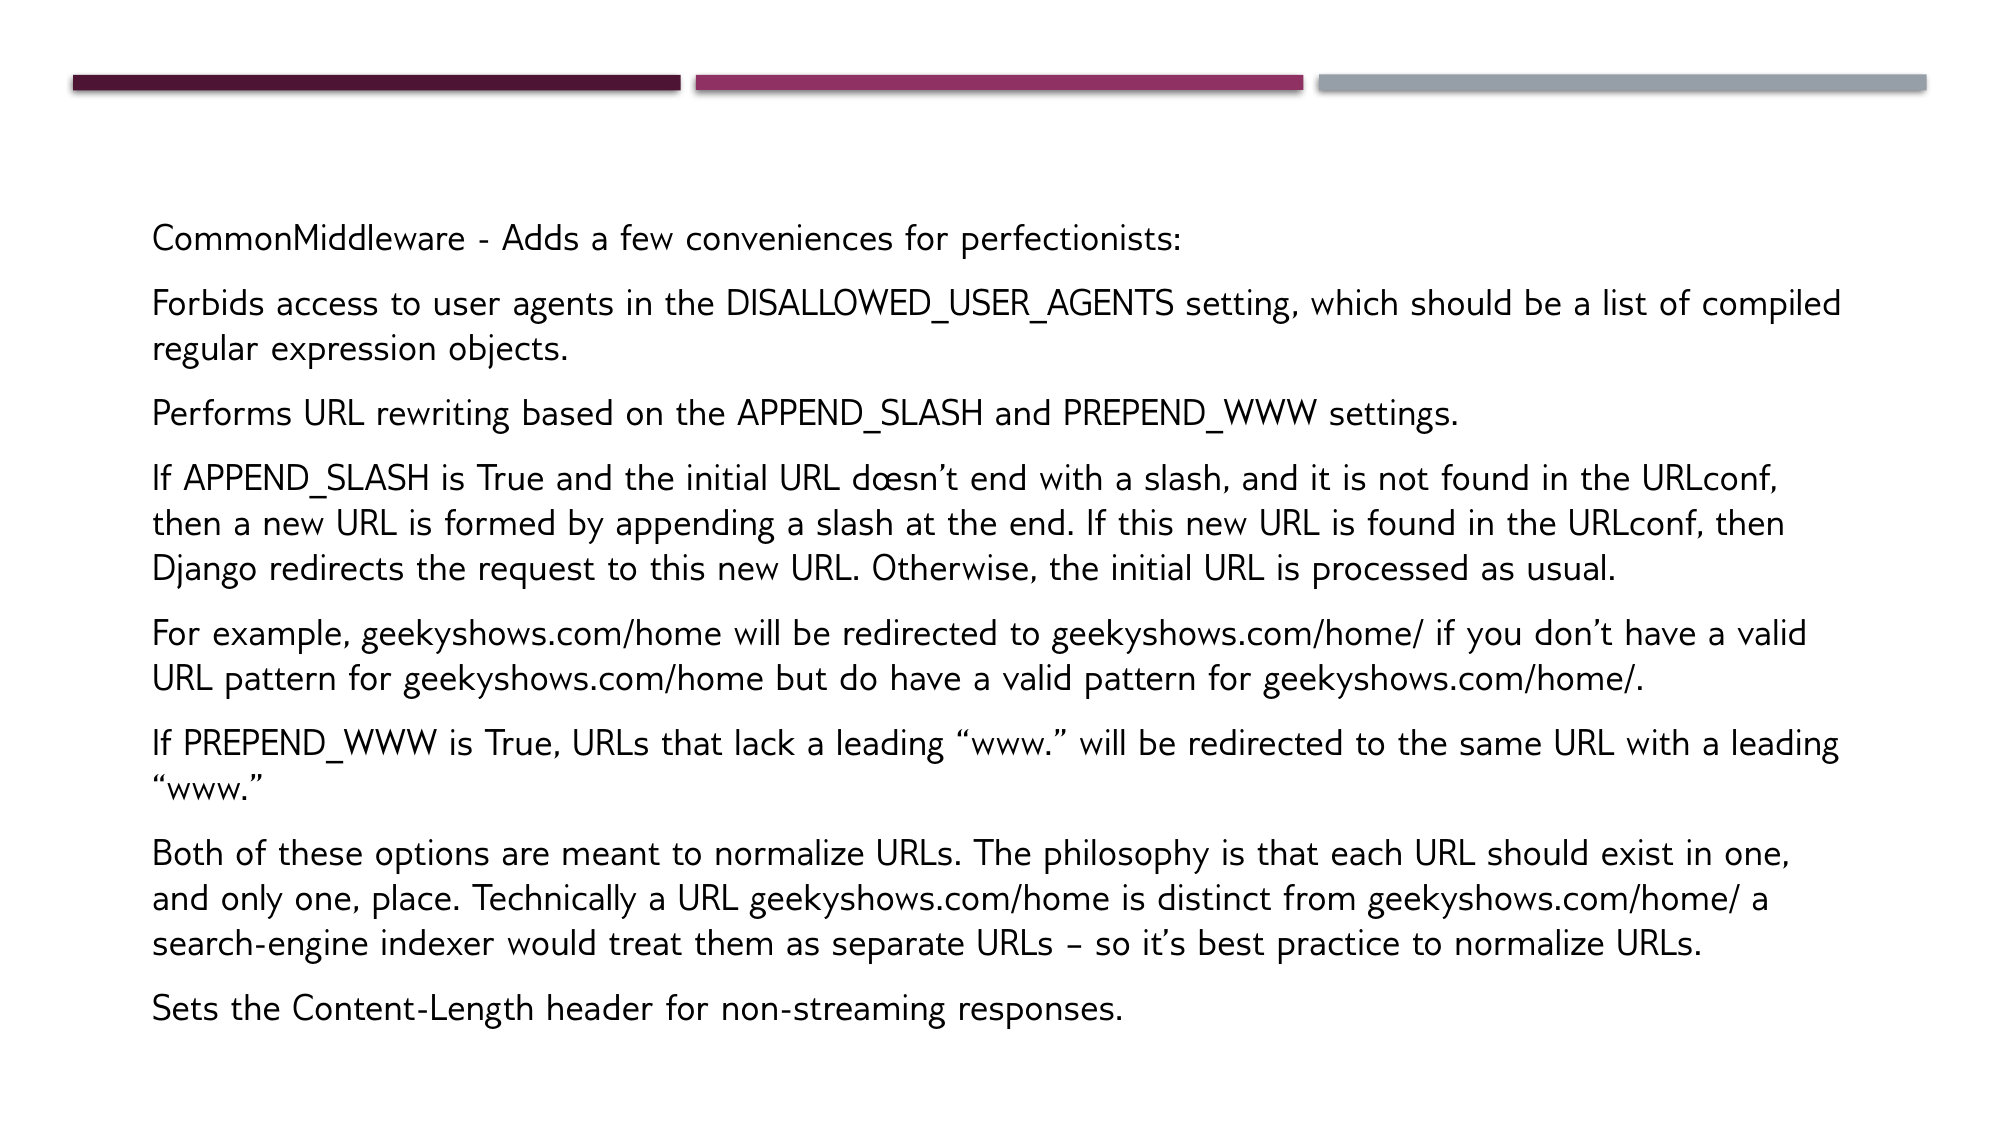

CommonMiddleware - Adds a few conveniences for perfectionists:
Forbids access to user agents in the DISALLOWED_USER_AGENTS setting, which should be a list of compiled regular expression objects.
Performs URL rewriting based on the APPEND_SLASH and PREPEND_WWW settings.
If APPEND_SLASH is True and the initial URL doesn’t end with a slash, and it is not found in the URLconf, then a new URL is formed by appending a slash at the end. If this new URL is found in the URLconf, then Django redirects the request to this new URL. Otherwise, the initial URL is processed as usual.
For example, geekyshows.com/home will be redirected to geekyshows.com/home/ if you don’t have a valid URL pattern for geekyshows.com/home but do have a valid pattern for geekyshows.com/home/.
If PREPEND_WWW is True, URLs that lack a leading “www.” will be redirected to the same URL with a leading “www.”
Both of these options are meant to normalize URLs. The philosophy is that each URL should exist in one, and only one, place. Technically a URL geekyshows.com/home is distinct from geekyshows.com/home/ a search-engine indexer would treat them as separate URLs – so it’s best practice to normalize URLs.
Sets the Content-Length header for non-streaming responses.